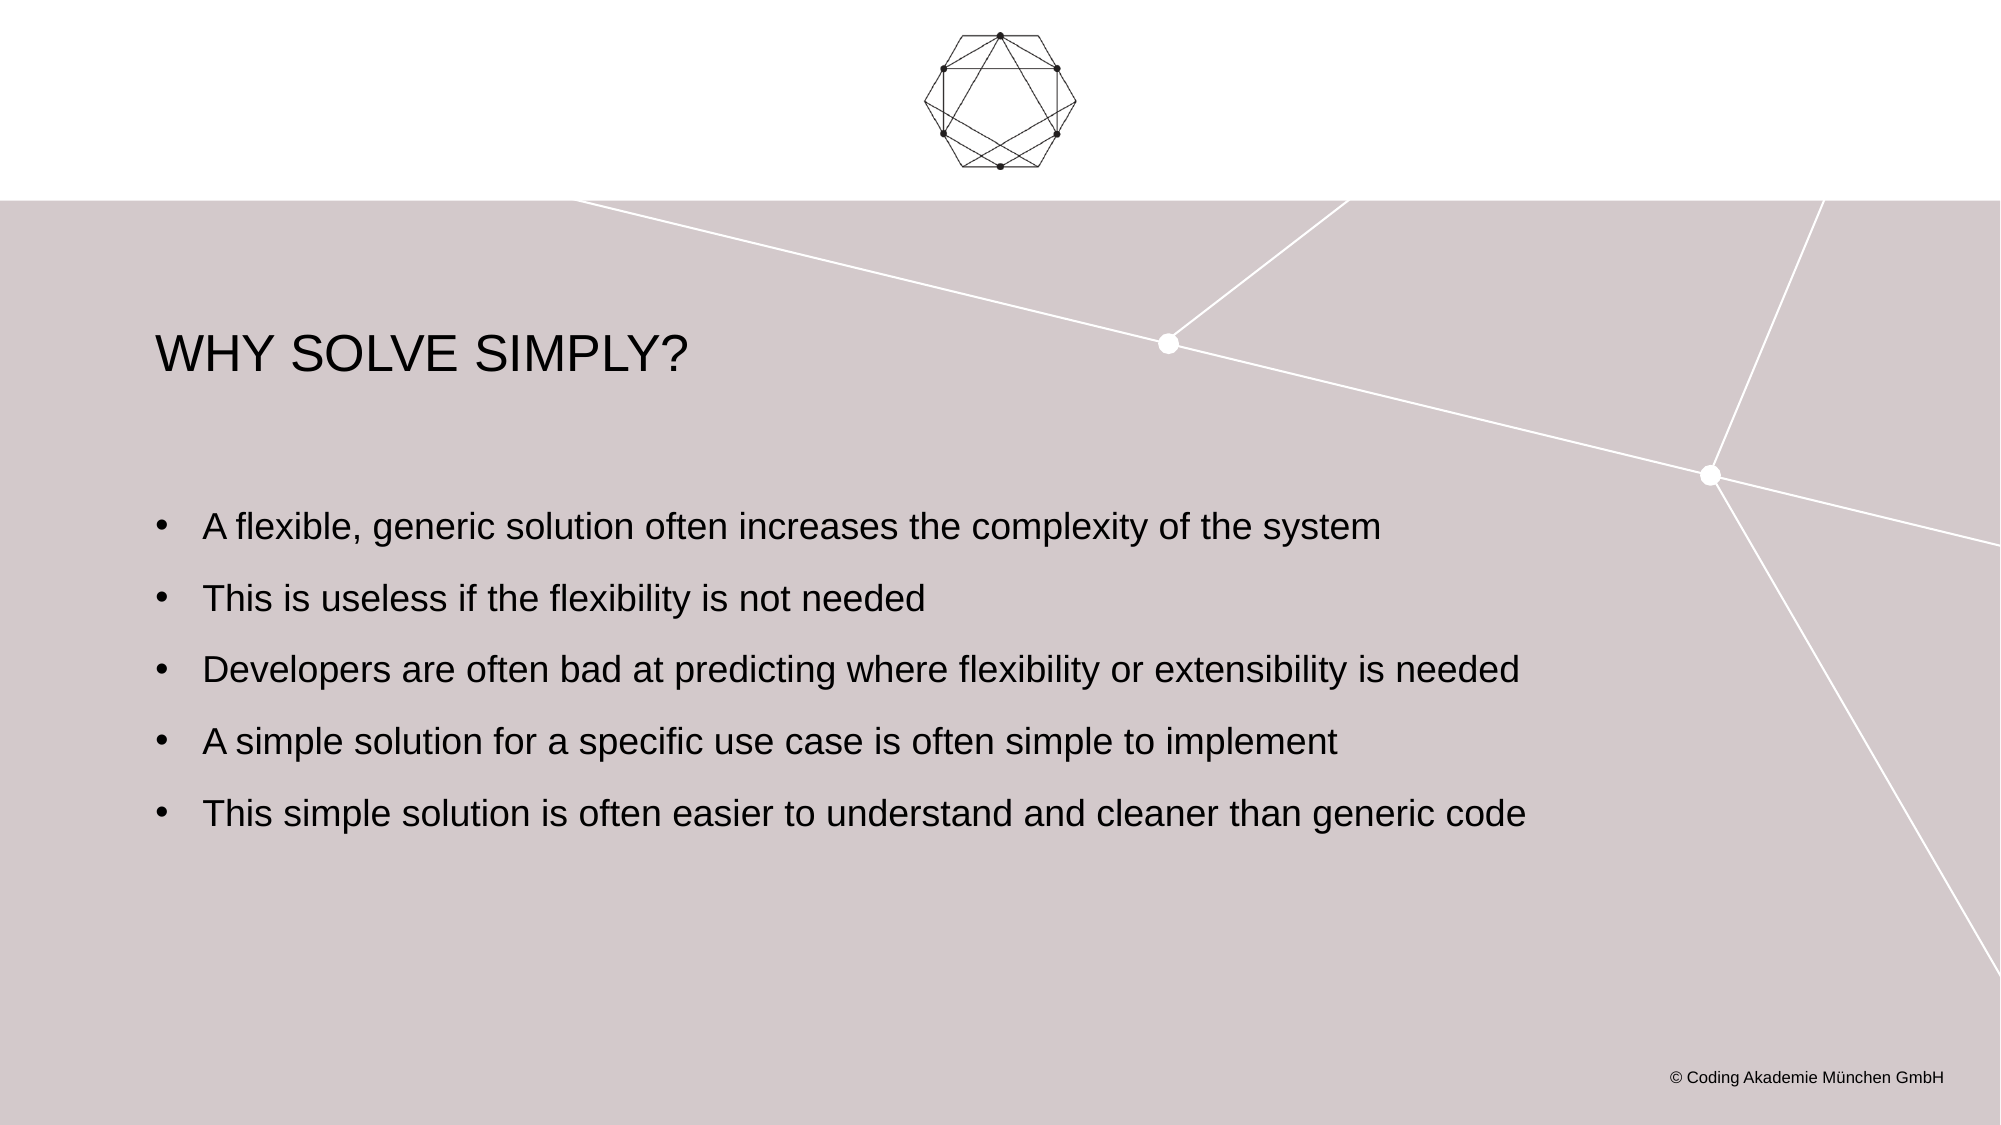

# Why Solve Simply?
A flexible, generic solution often increases the complexity of the system
This is useless if the flexibility is not needed
Developers are often bad at predicting where flexibility or extensibility is needed
A simple solution for a specific use case is often simple to implement
This simple solution is often easier to understand and cleaner than generic code
© Coding Akademie München GmbH